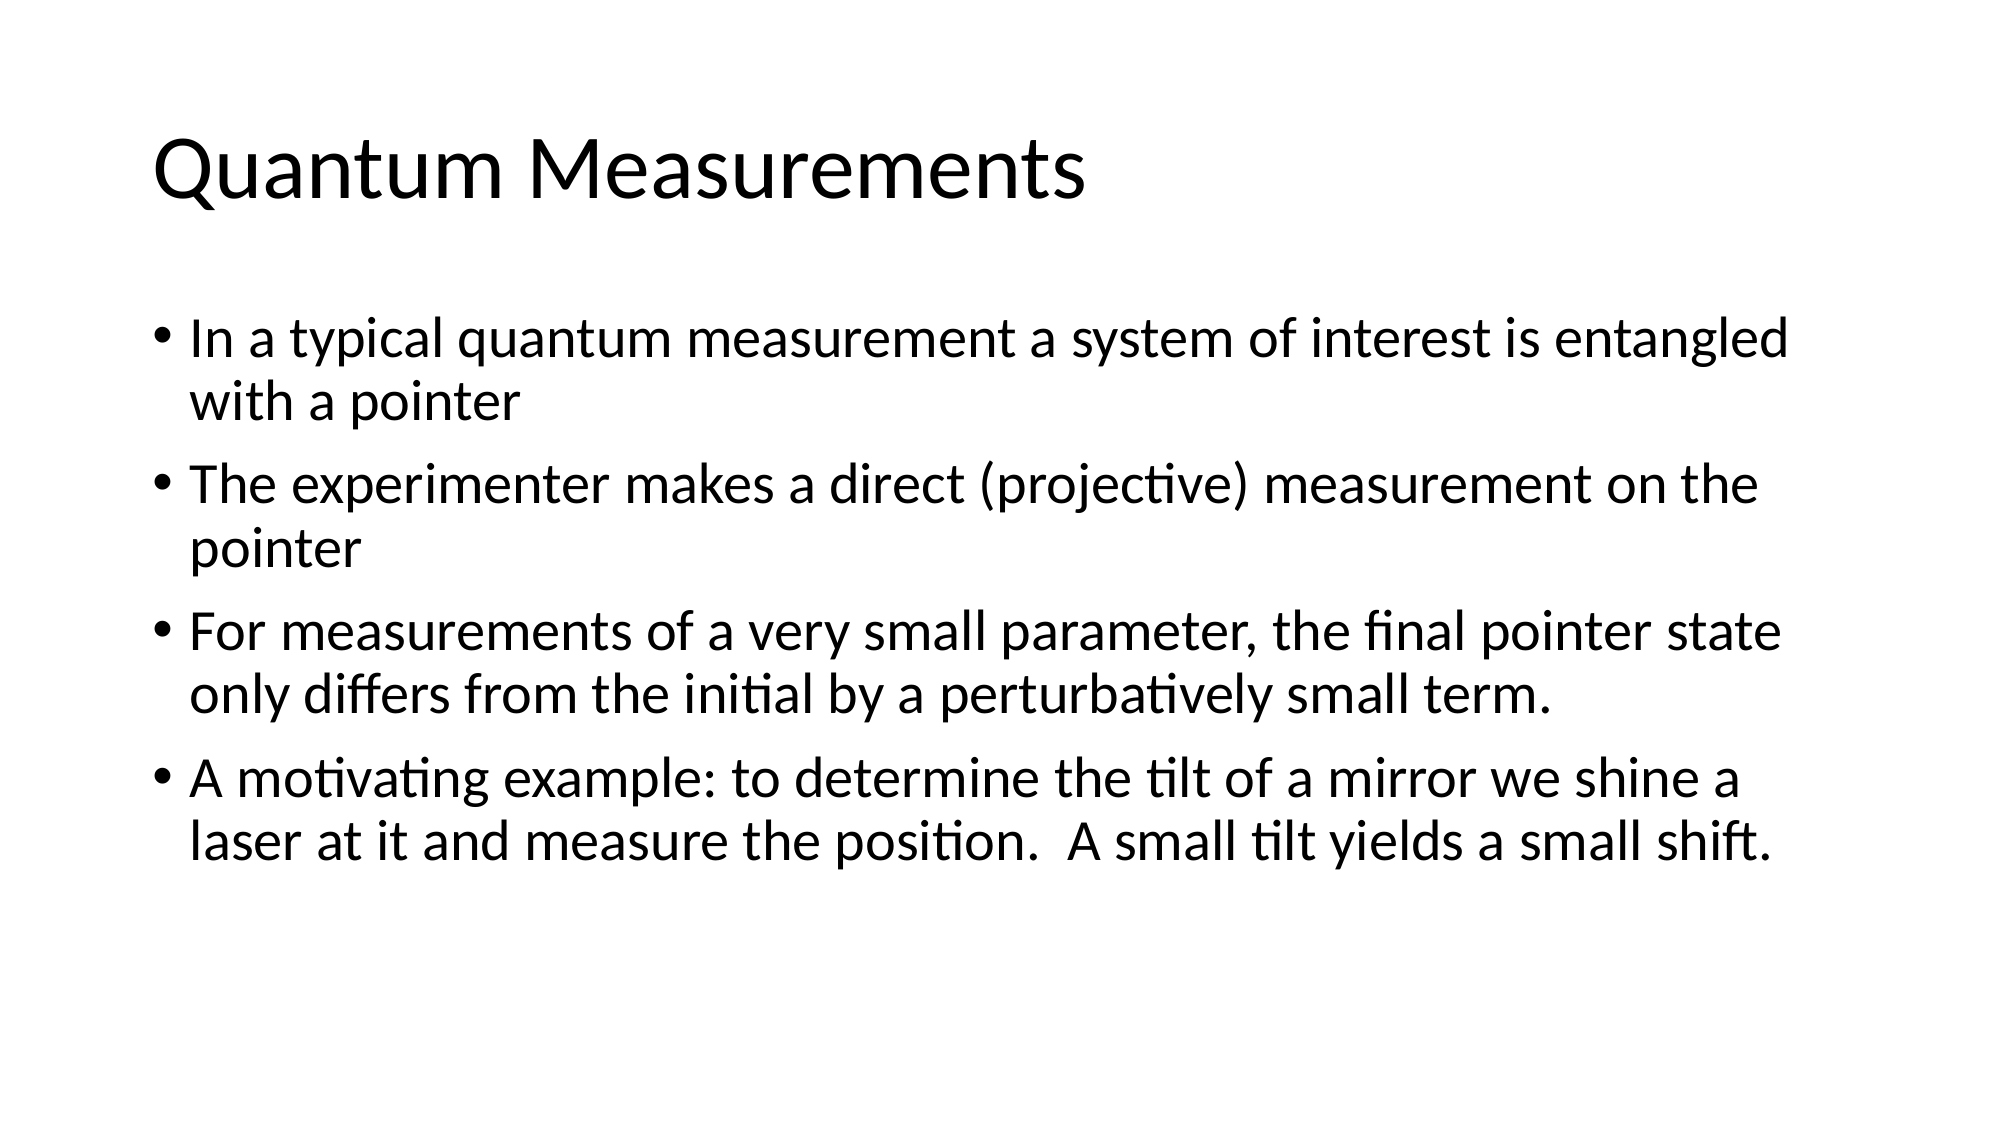

# Quantum Measurements
In a typical quantum measurement a system of interest is entangled with a pointer
The experimenter makes a direct (projective) measurement on the pointer
For measurements of a very small parameter, the final pointer state only differs from the initial by a perturbatively small term.
A motivating example: to determine the tilt of a mirror we shine a laser at it and measure the position.  A small tilt yields a small shift.